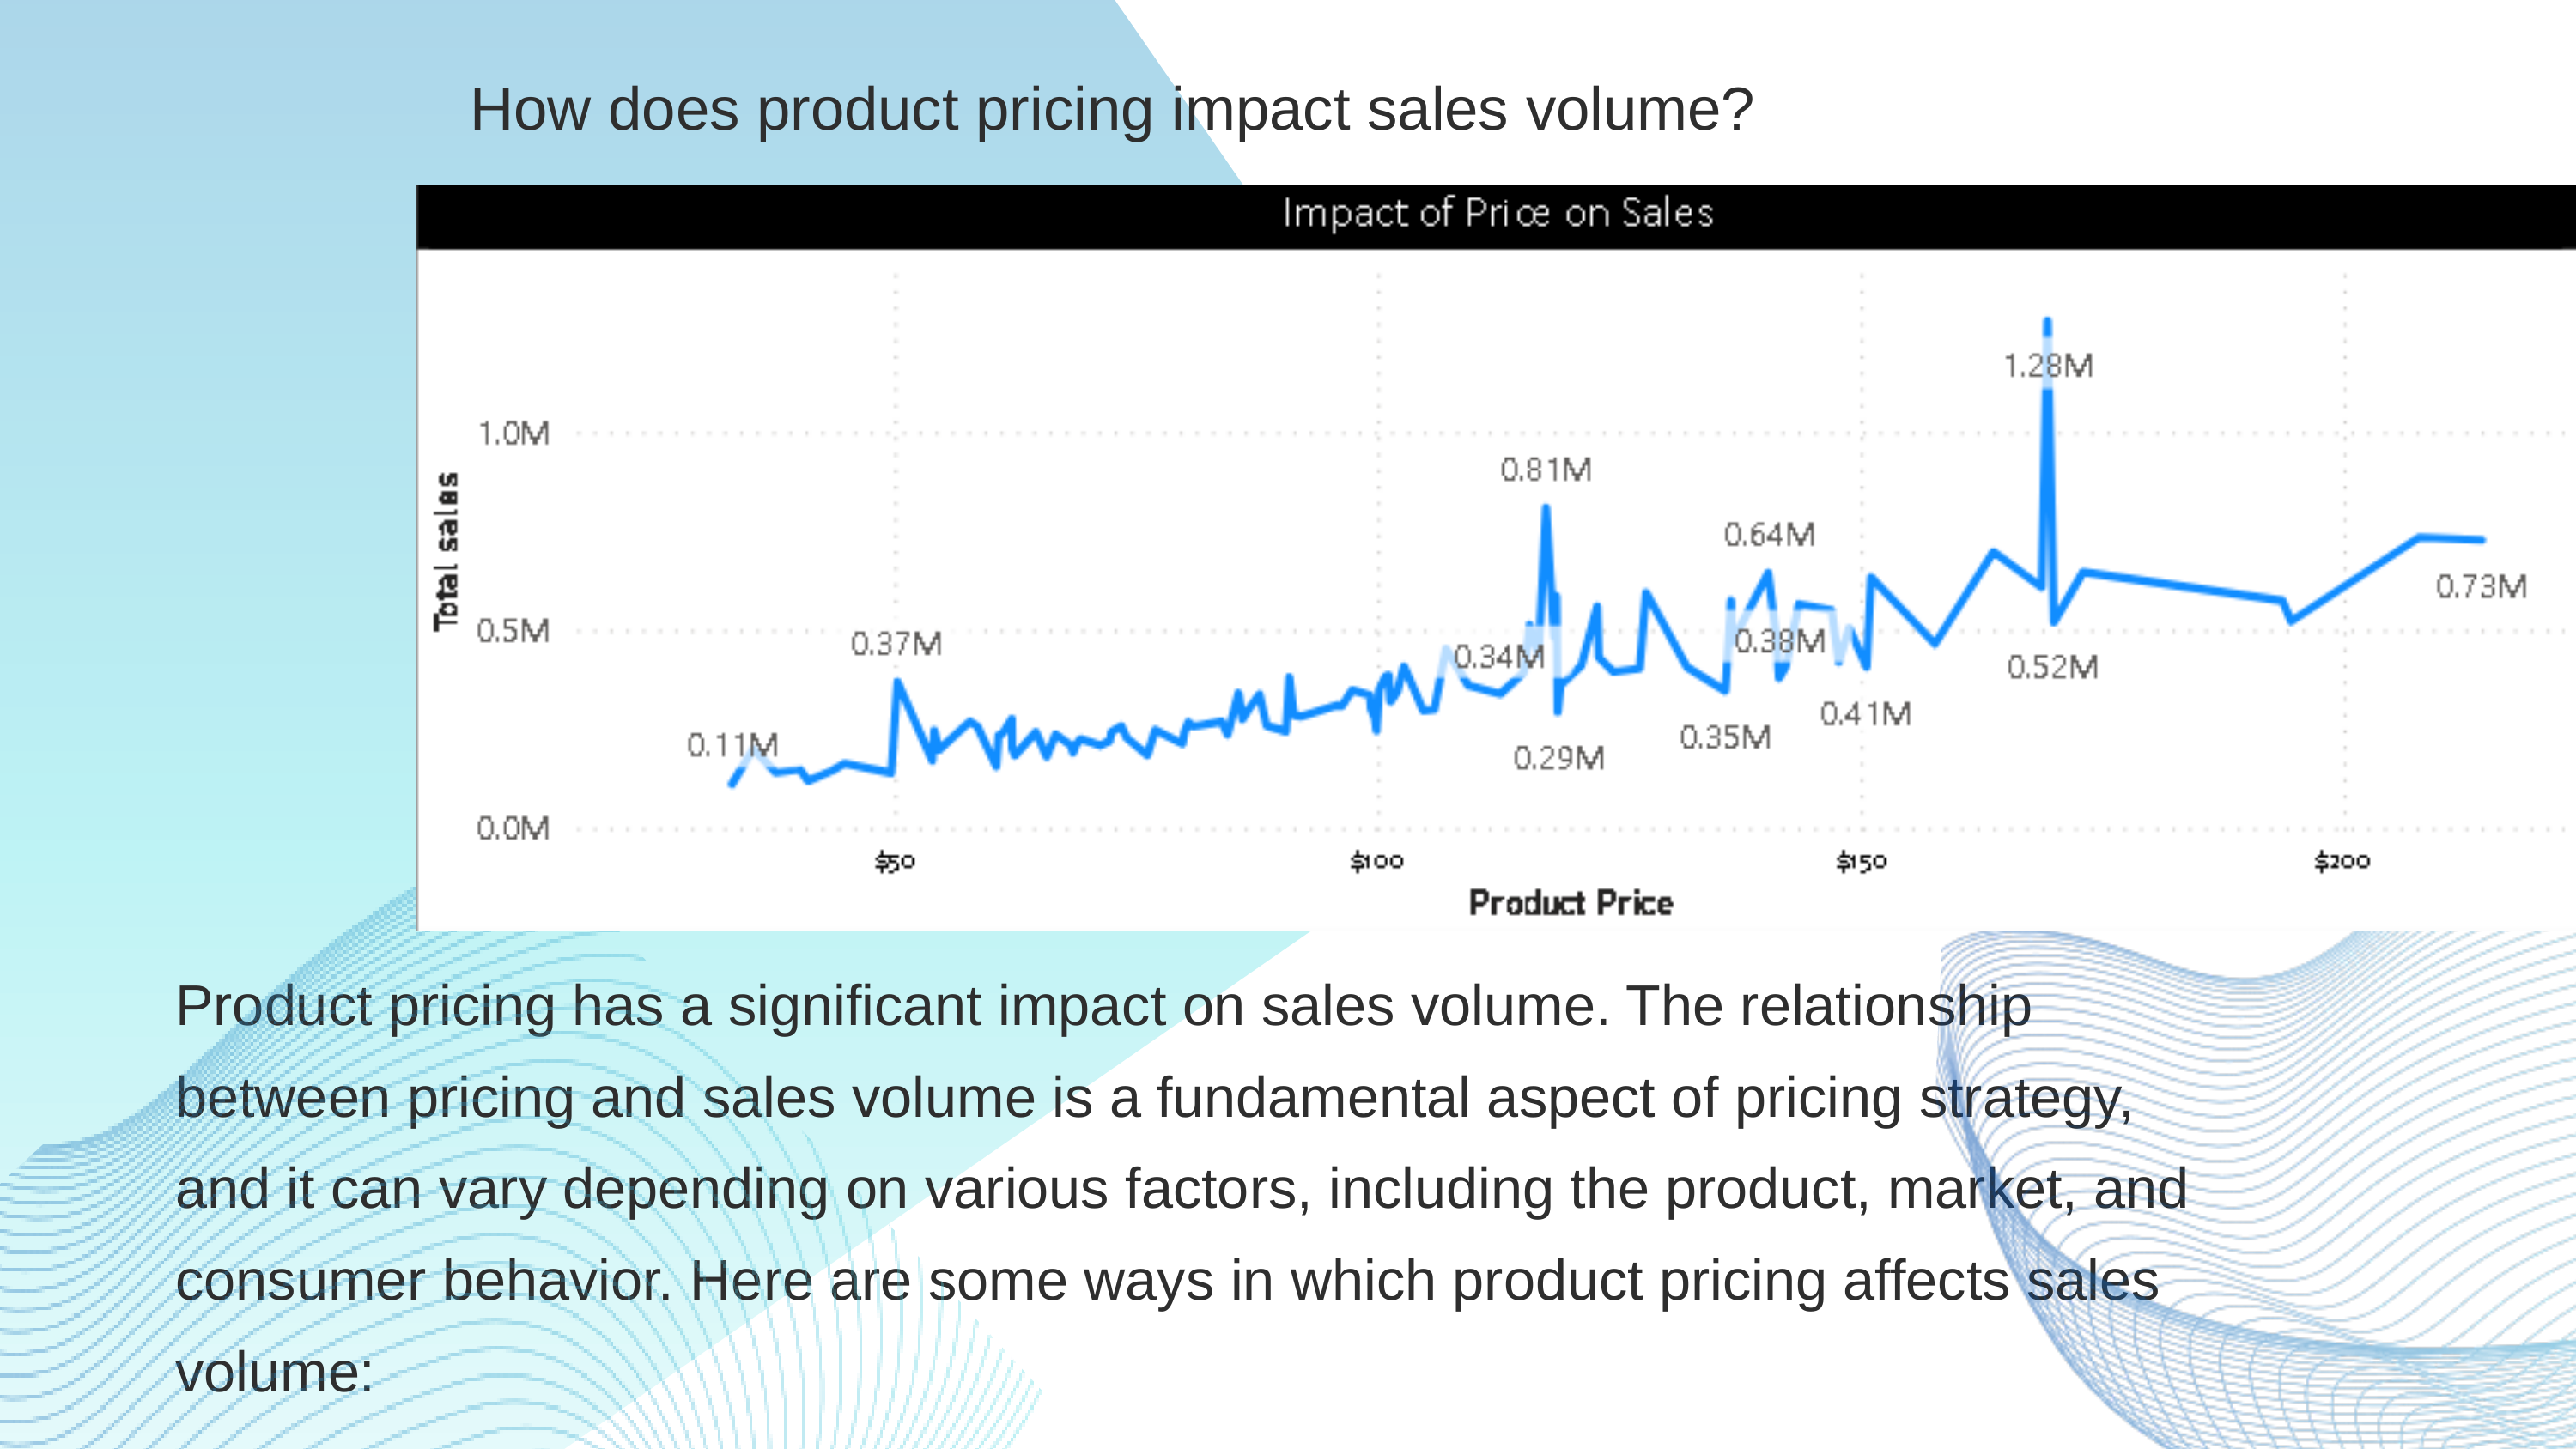

How does product pricing impact sales volume?

Product pricing has a significant impact on sales volume. The relationship between pricing and sales volume is a fundamental aspect of pricing strategy, and it can vary depending on various factors, including the product, market, and consumer behavior. Here are some ways in which product pricing affects sales volume: